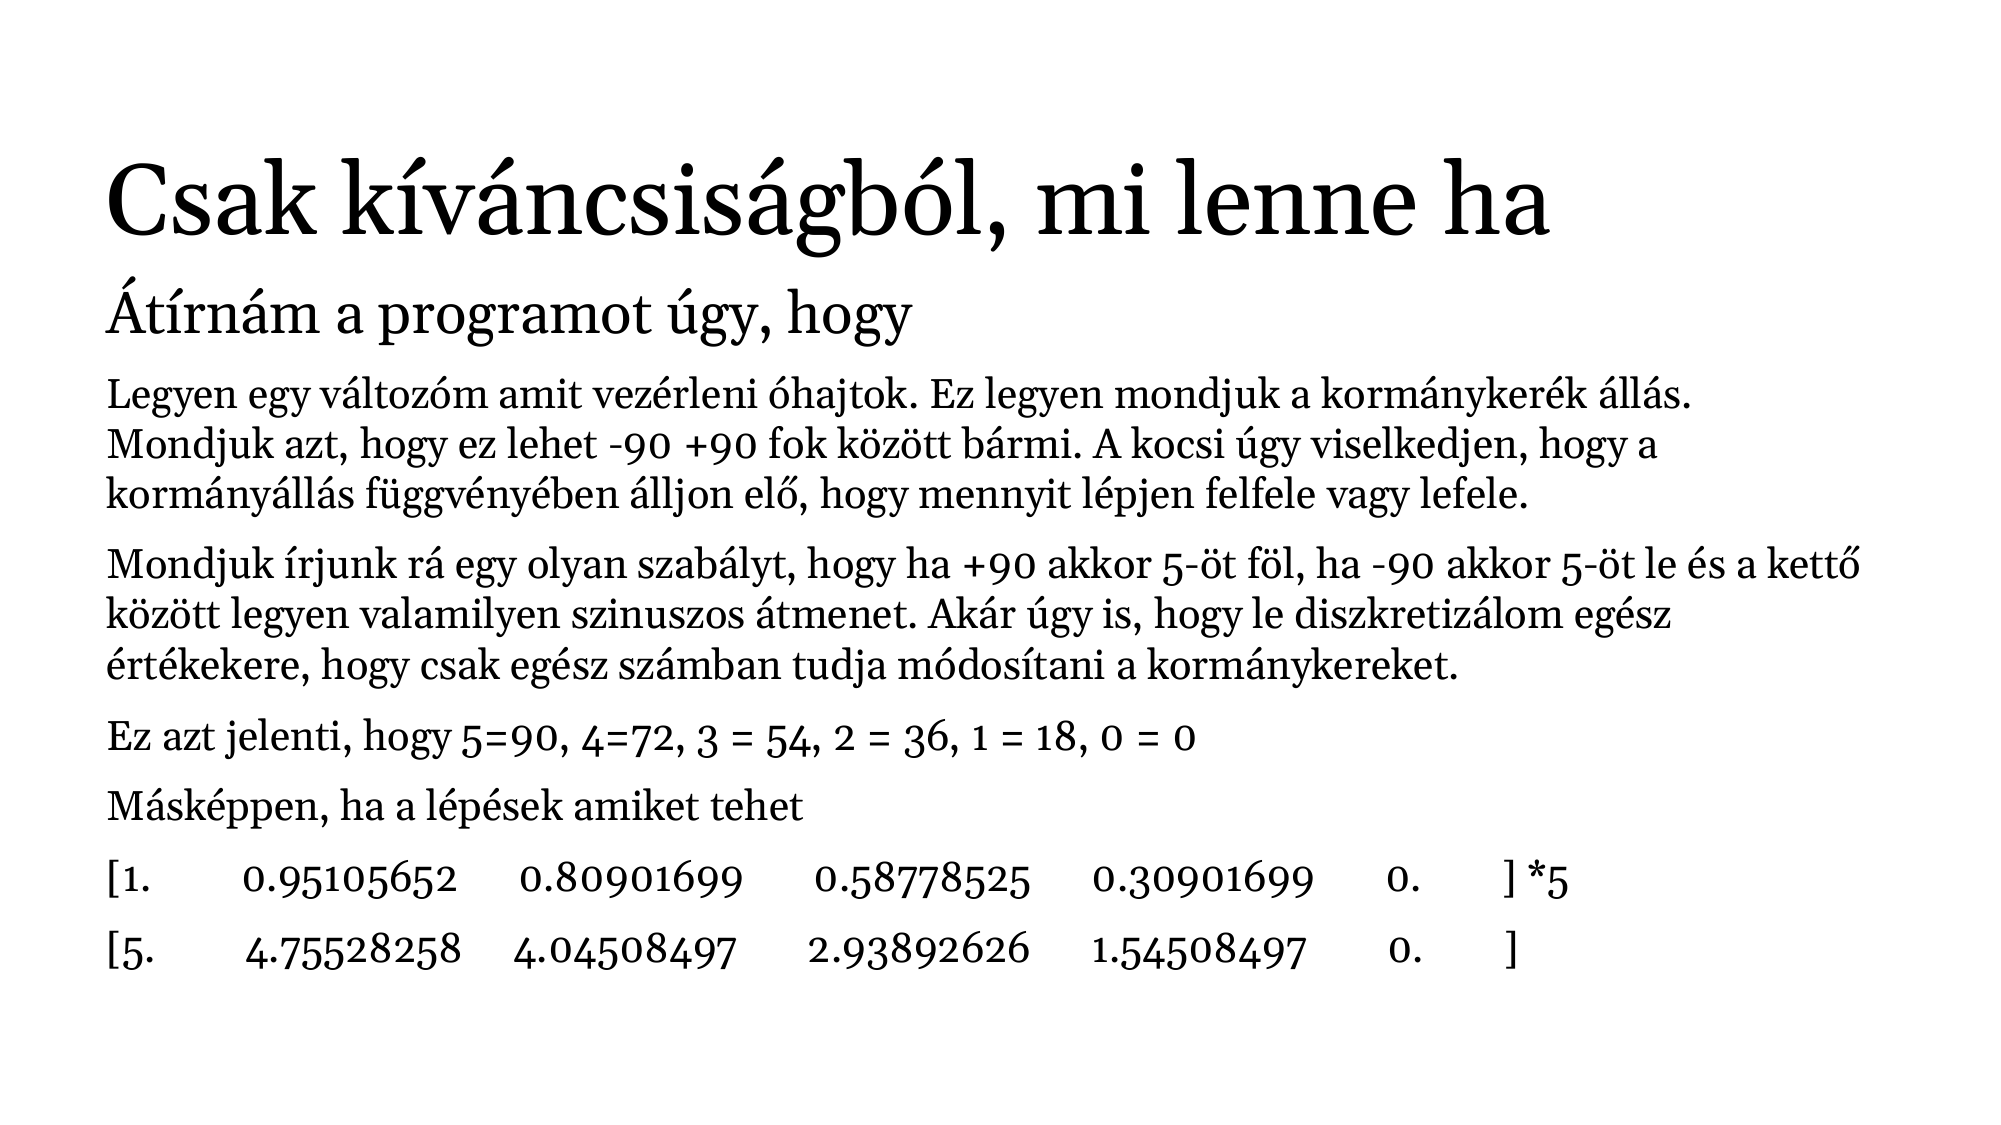

Csak kíváncsiságból, mi lenne ha
Átírnám a programot úgy, hogy
Legyen egy változóm amit vezérleni óhajtok. Ez legyen mondjuk a kormánykerék állás.
Mondjuk azt, hogy ez lehet -90 +90 fok között bármi. A kocsi úgy viselkedjen, hogy a kormányállás függvényében álljon elő, hogy mennyit lépjen felfele vagy lefele.
Mondjuk írjunk rá egy olyan szabályt, hogy ha +90 akkor 5-öt föl, ha -90 akkor 5-öt le és a kettő között legyen valamilyen szinuszos átmenet. Akár úgy is, hogy le diszkretizálom egész értékekere, hogy csak egész számban tudja módosítani a kormánykereket.
Ez azt jelenti, hogy 5=90, 4=72, 3 = 54, 2 = 36, 1 = 18, 0 = 0
Másképpen, ha a lépések amiket tehet
[1.         0.95105652      0.80901699       0.58778525      0.30901699       0.        ] *5
[5.         4.75528258     4.04508497       2.93892626      1.54508497        0.        ]